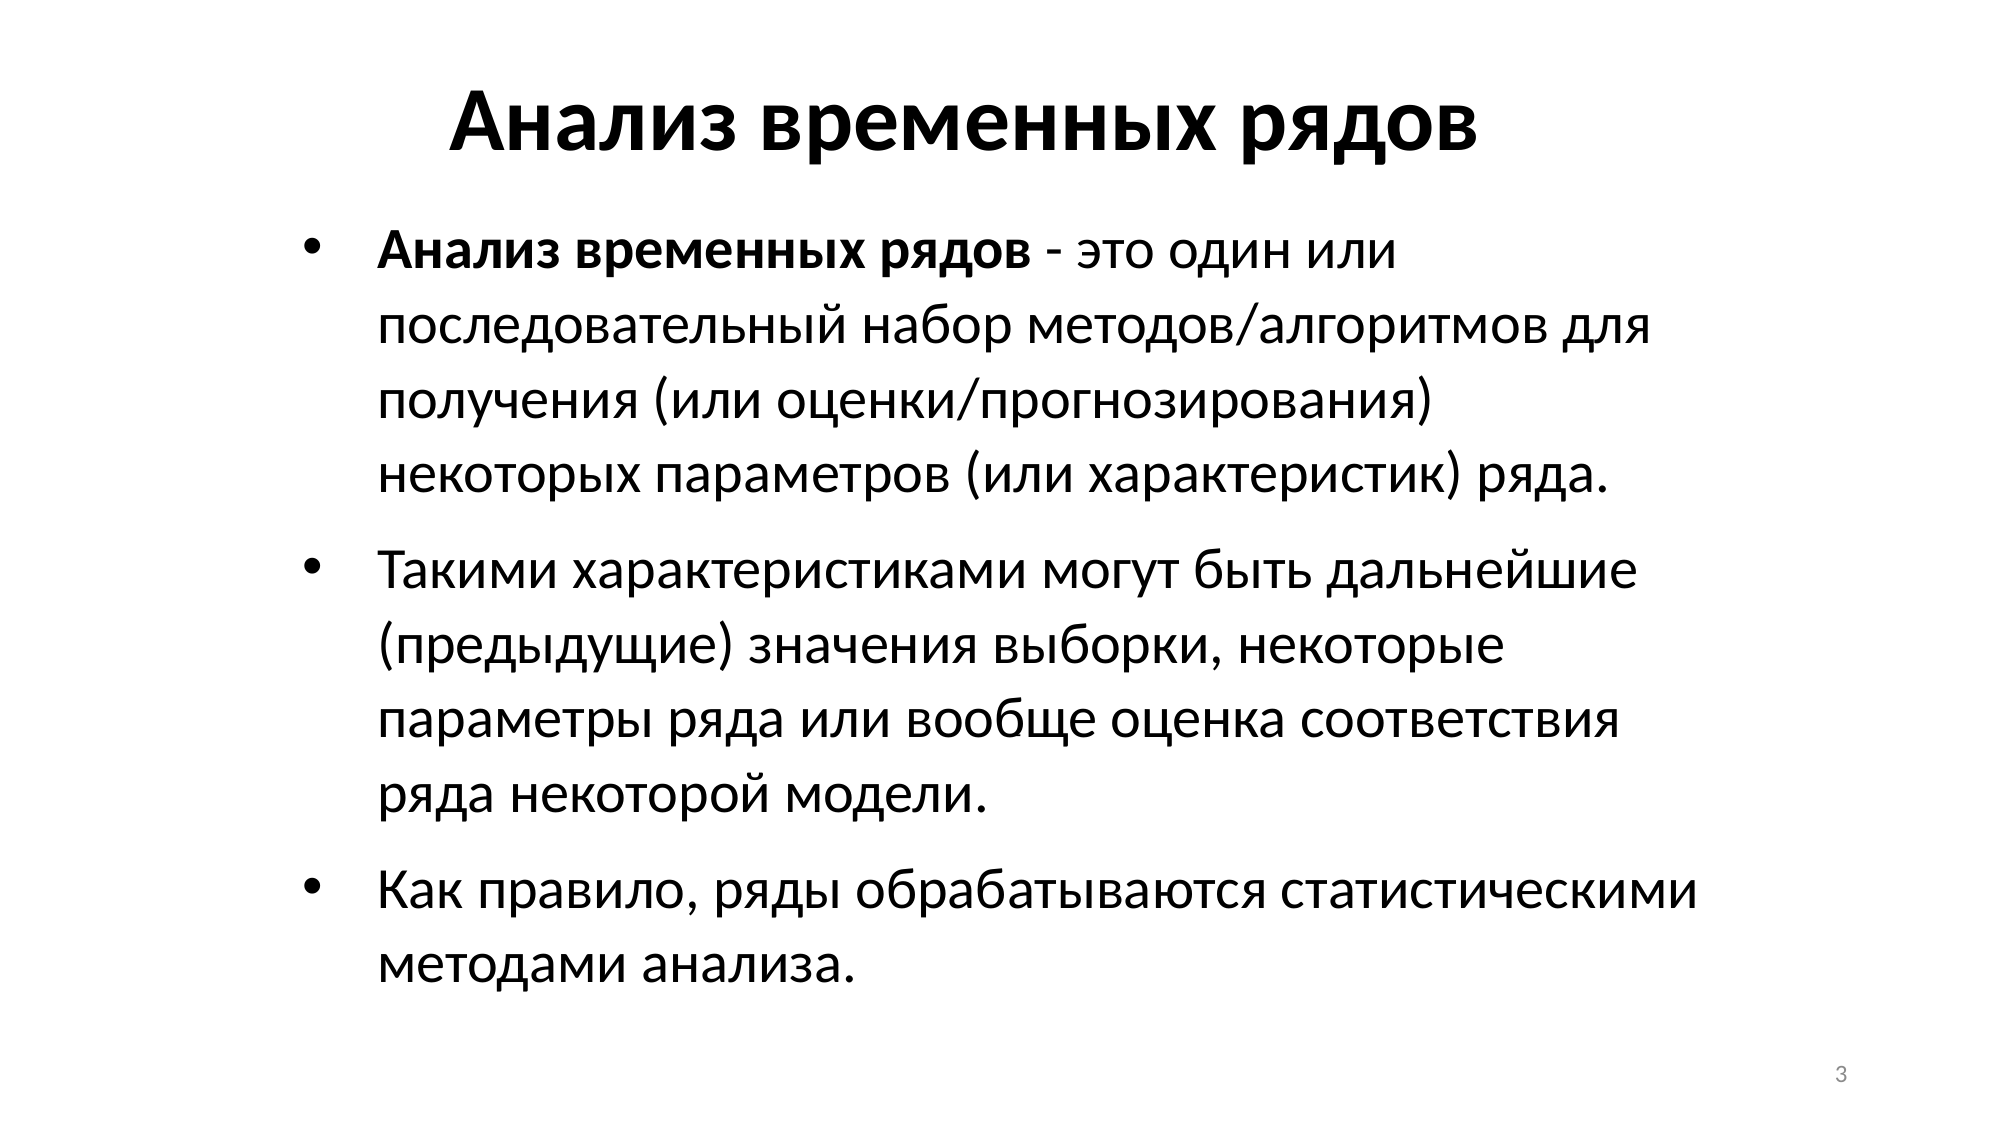

# Анализ временных рядов

Анализ временных рядов - это один или последовательный набор методов/алгоритмов для получения (или оценки/прогнозирования) некоторых параметров (или характеристик) ряда.
Такими характеристиками могут быть дальнейшие (предыдущие) значения выборки, некоторые параметры ряда или вообще оценка соответствия ряда некоторой модели.
Как правило, ряды обрабатываются статистическими методами анализа.

3